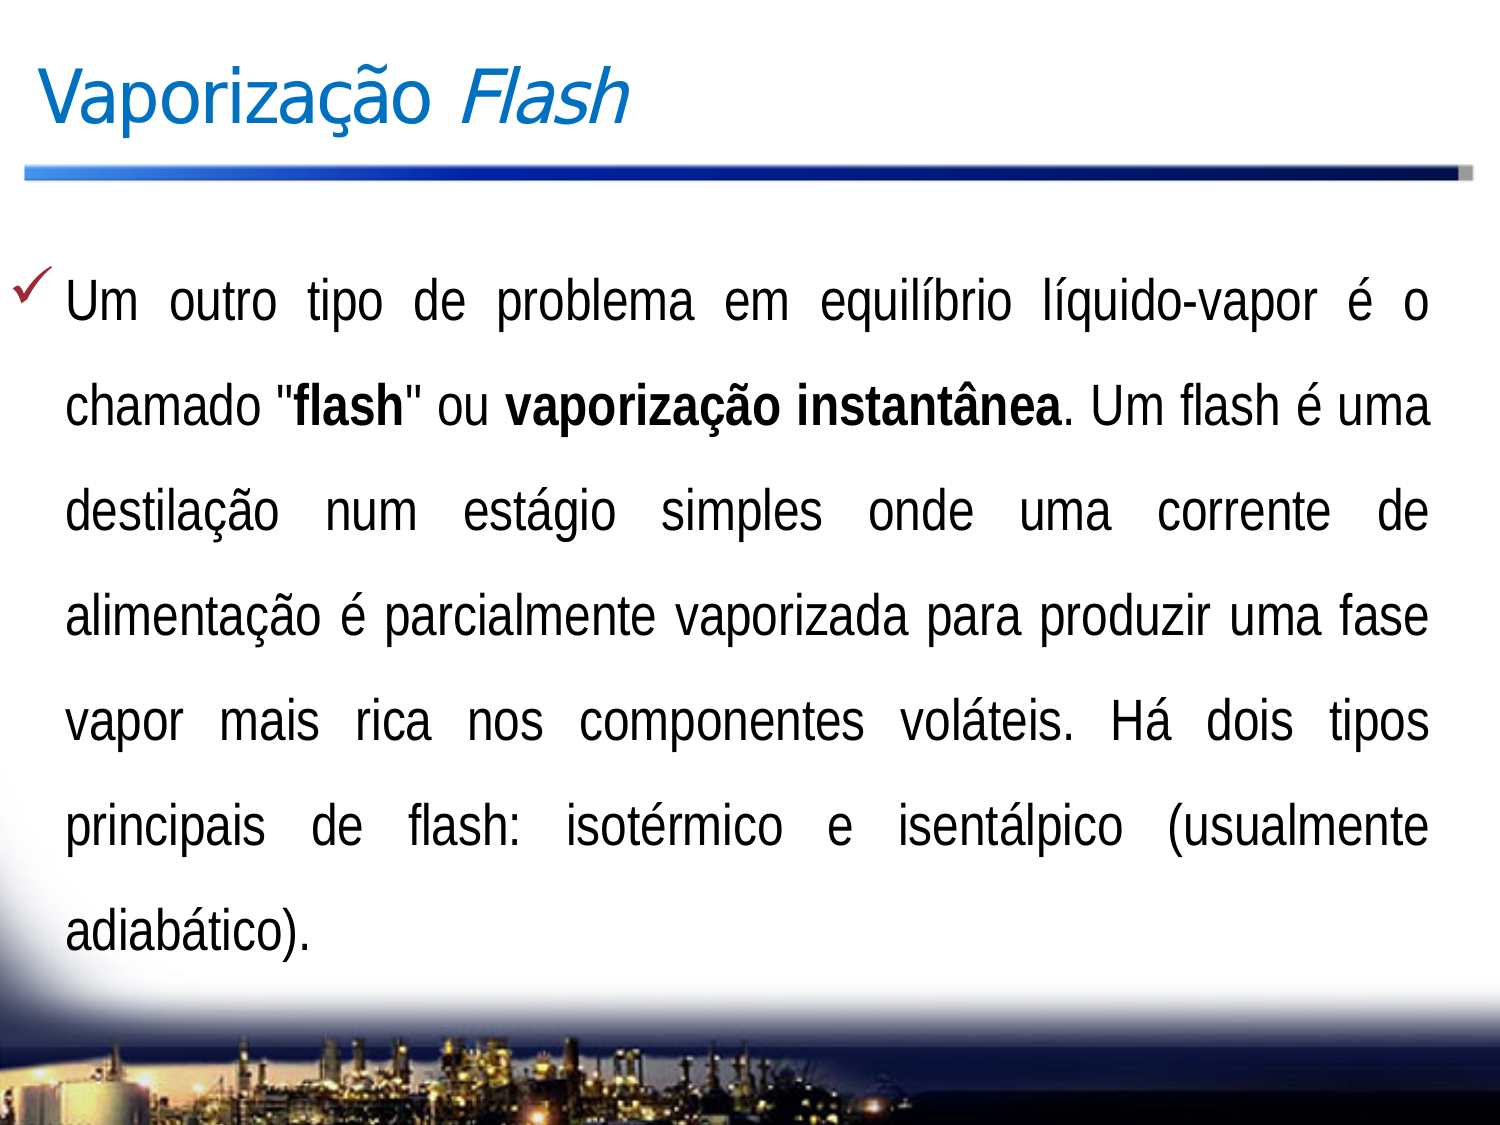

# Vaporização Flash
Um outro tipo de problema em equilíbrio líquido-vapor é o chamado "flash" ou vaporização instantânea. Um flash é uma destilação num estágio simples onde uma corrente de alimentação é parcialmente vaporizada para produzir uma fase vapor mais rica nos componentes voláteis. Há dois tipos principais de flash: isotérmico e isentálpico (usualmente adiabático).